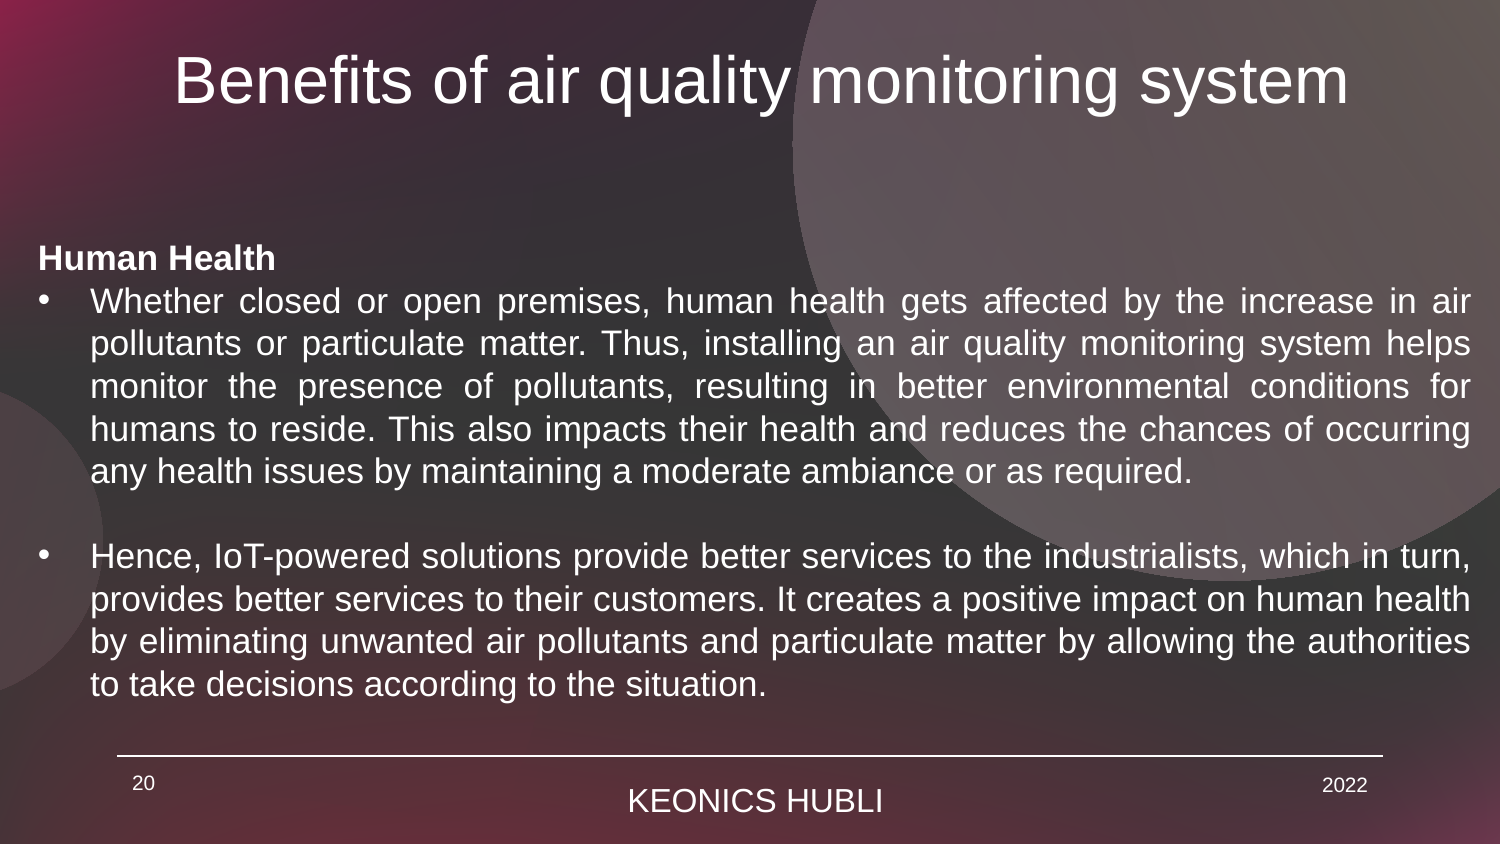

# Benefits of air quality monitoring system
Human Health
Whether closed or open premises, human health gets affected by the increase in air pollutants or particulate matter. Thus, installing an air quality monitoring system helps monitor the presence of pollutants, resulting in better environmental conditions for humans to reside. This also impacts their health and reduces the chances of occurring any health issues by maintaining a moderate ambiance or as required.

Hence, IoT-powered solutions provide better services to the industrialists, which in turn, provides better services to their customers. It creates a positive impact on human health by eliminating unwanted air pollutants and particulate matter by allowing the authorities to take decisions according to the situation.

20
2022